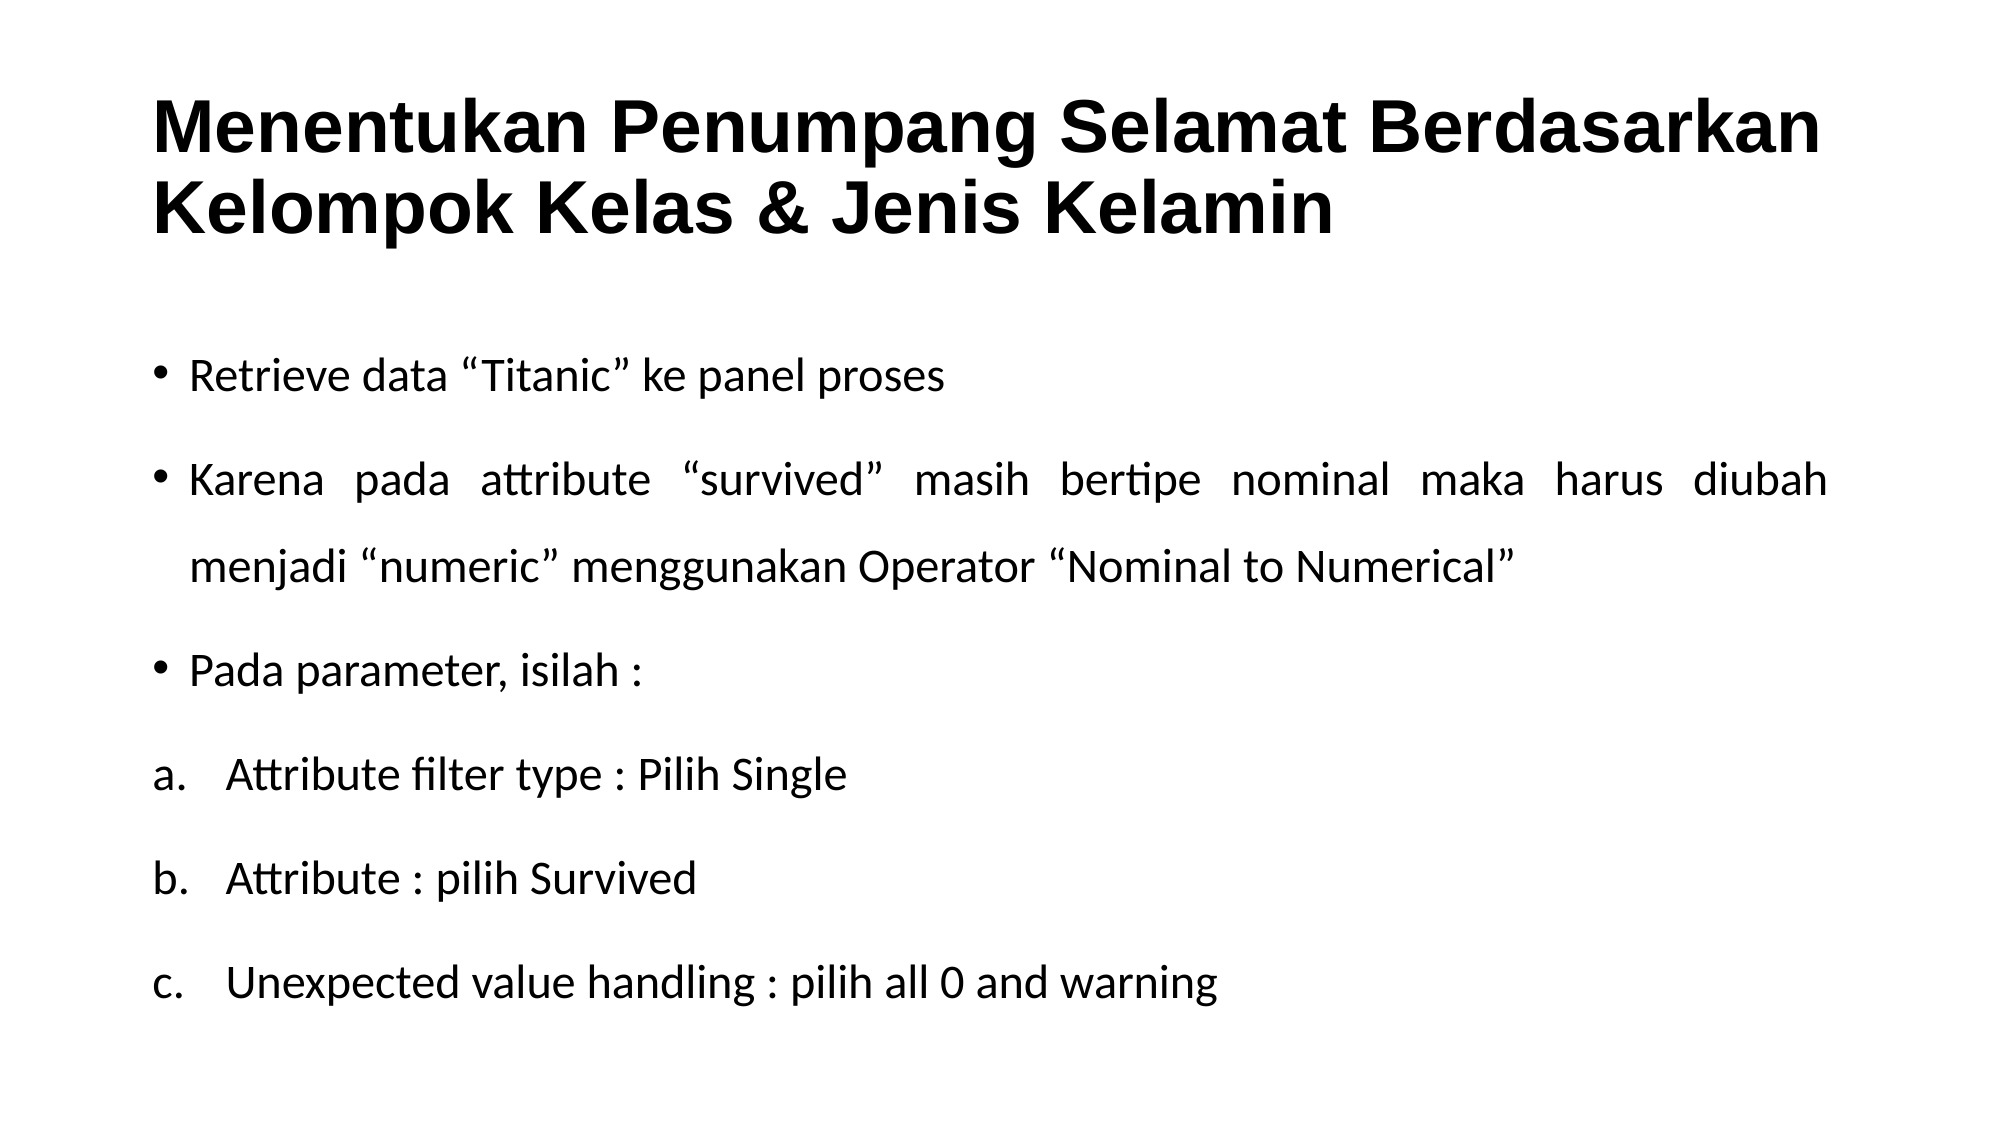

# Menentukan Penumpang Selamat Berdasarkan Kelompok Kelas & Jenis Kelamin
Retrieve data “Titanic” ke panel proses
Karena pada attribute “survived” masih bertipe nominal maka harus diubah menjadi “numeric” menggunakan Operator “Nominal to Numerical”
Pada parameter, isilah :
Attribute filter type : Pilih Single
Attribute : pilih Survived
Unexpected value handling : pilih all 0 and warning